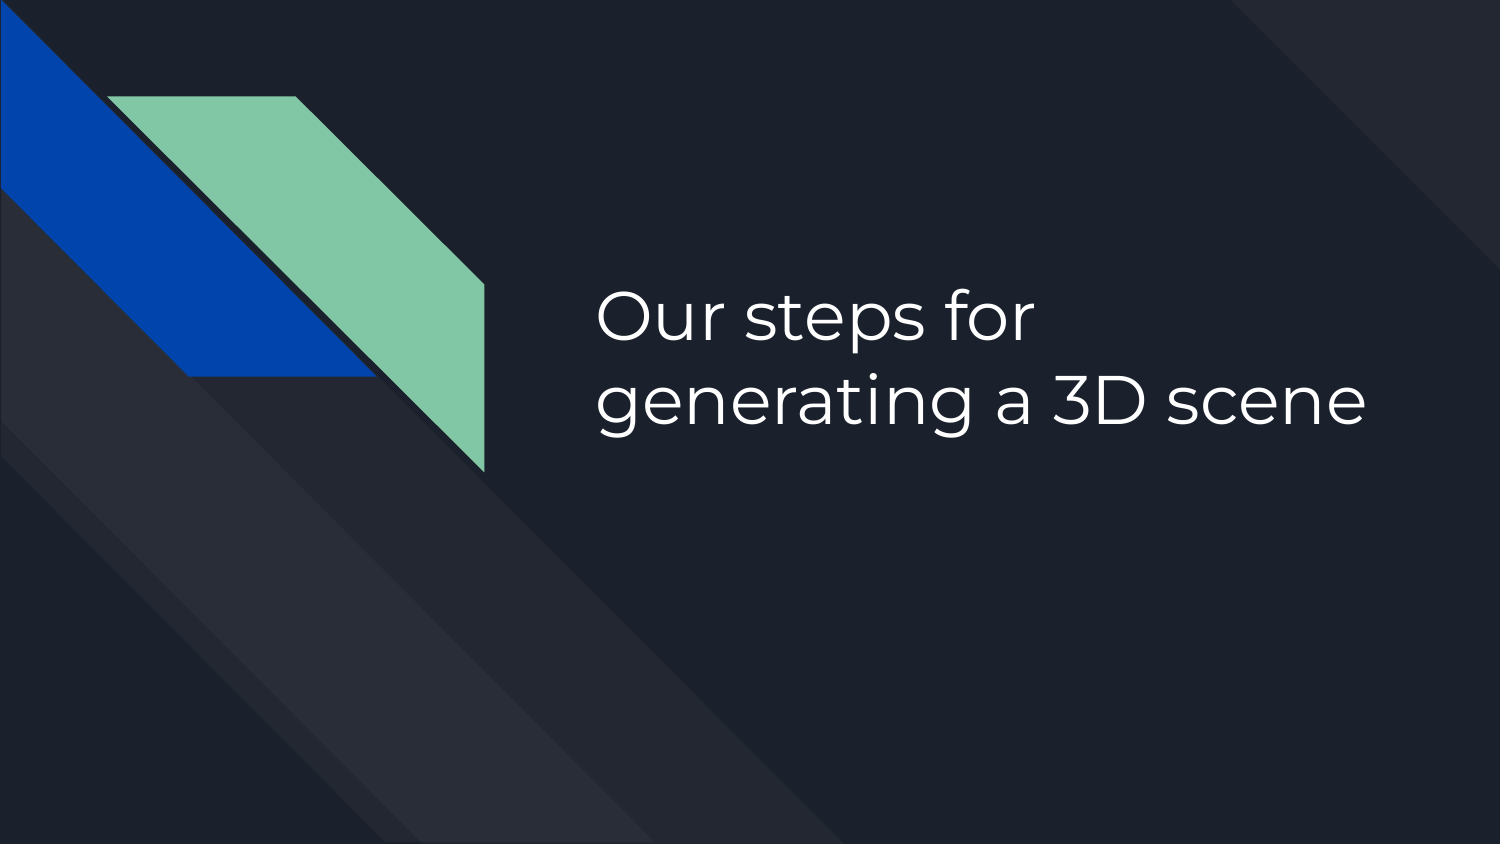

# Our steps for generating a 3D scene